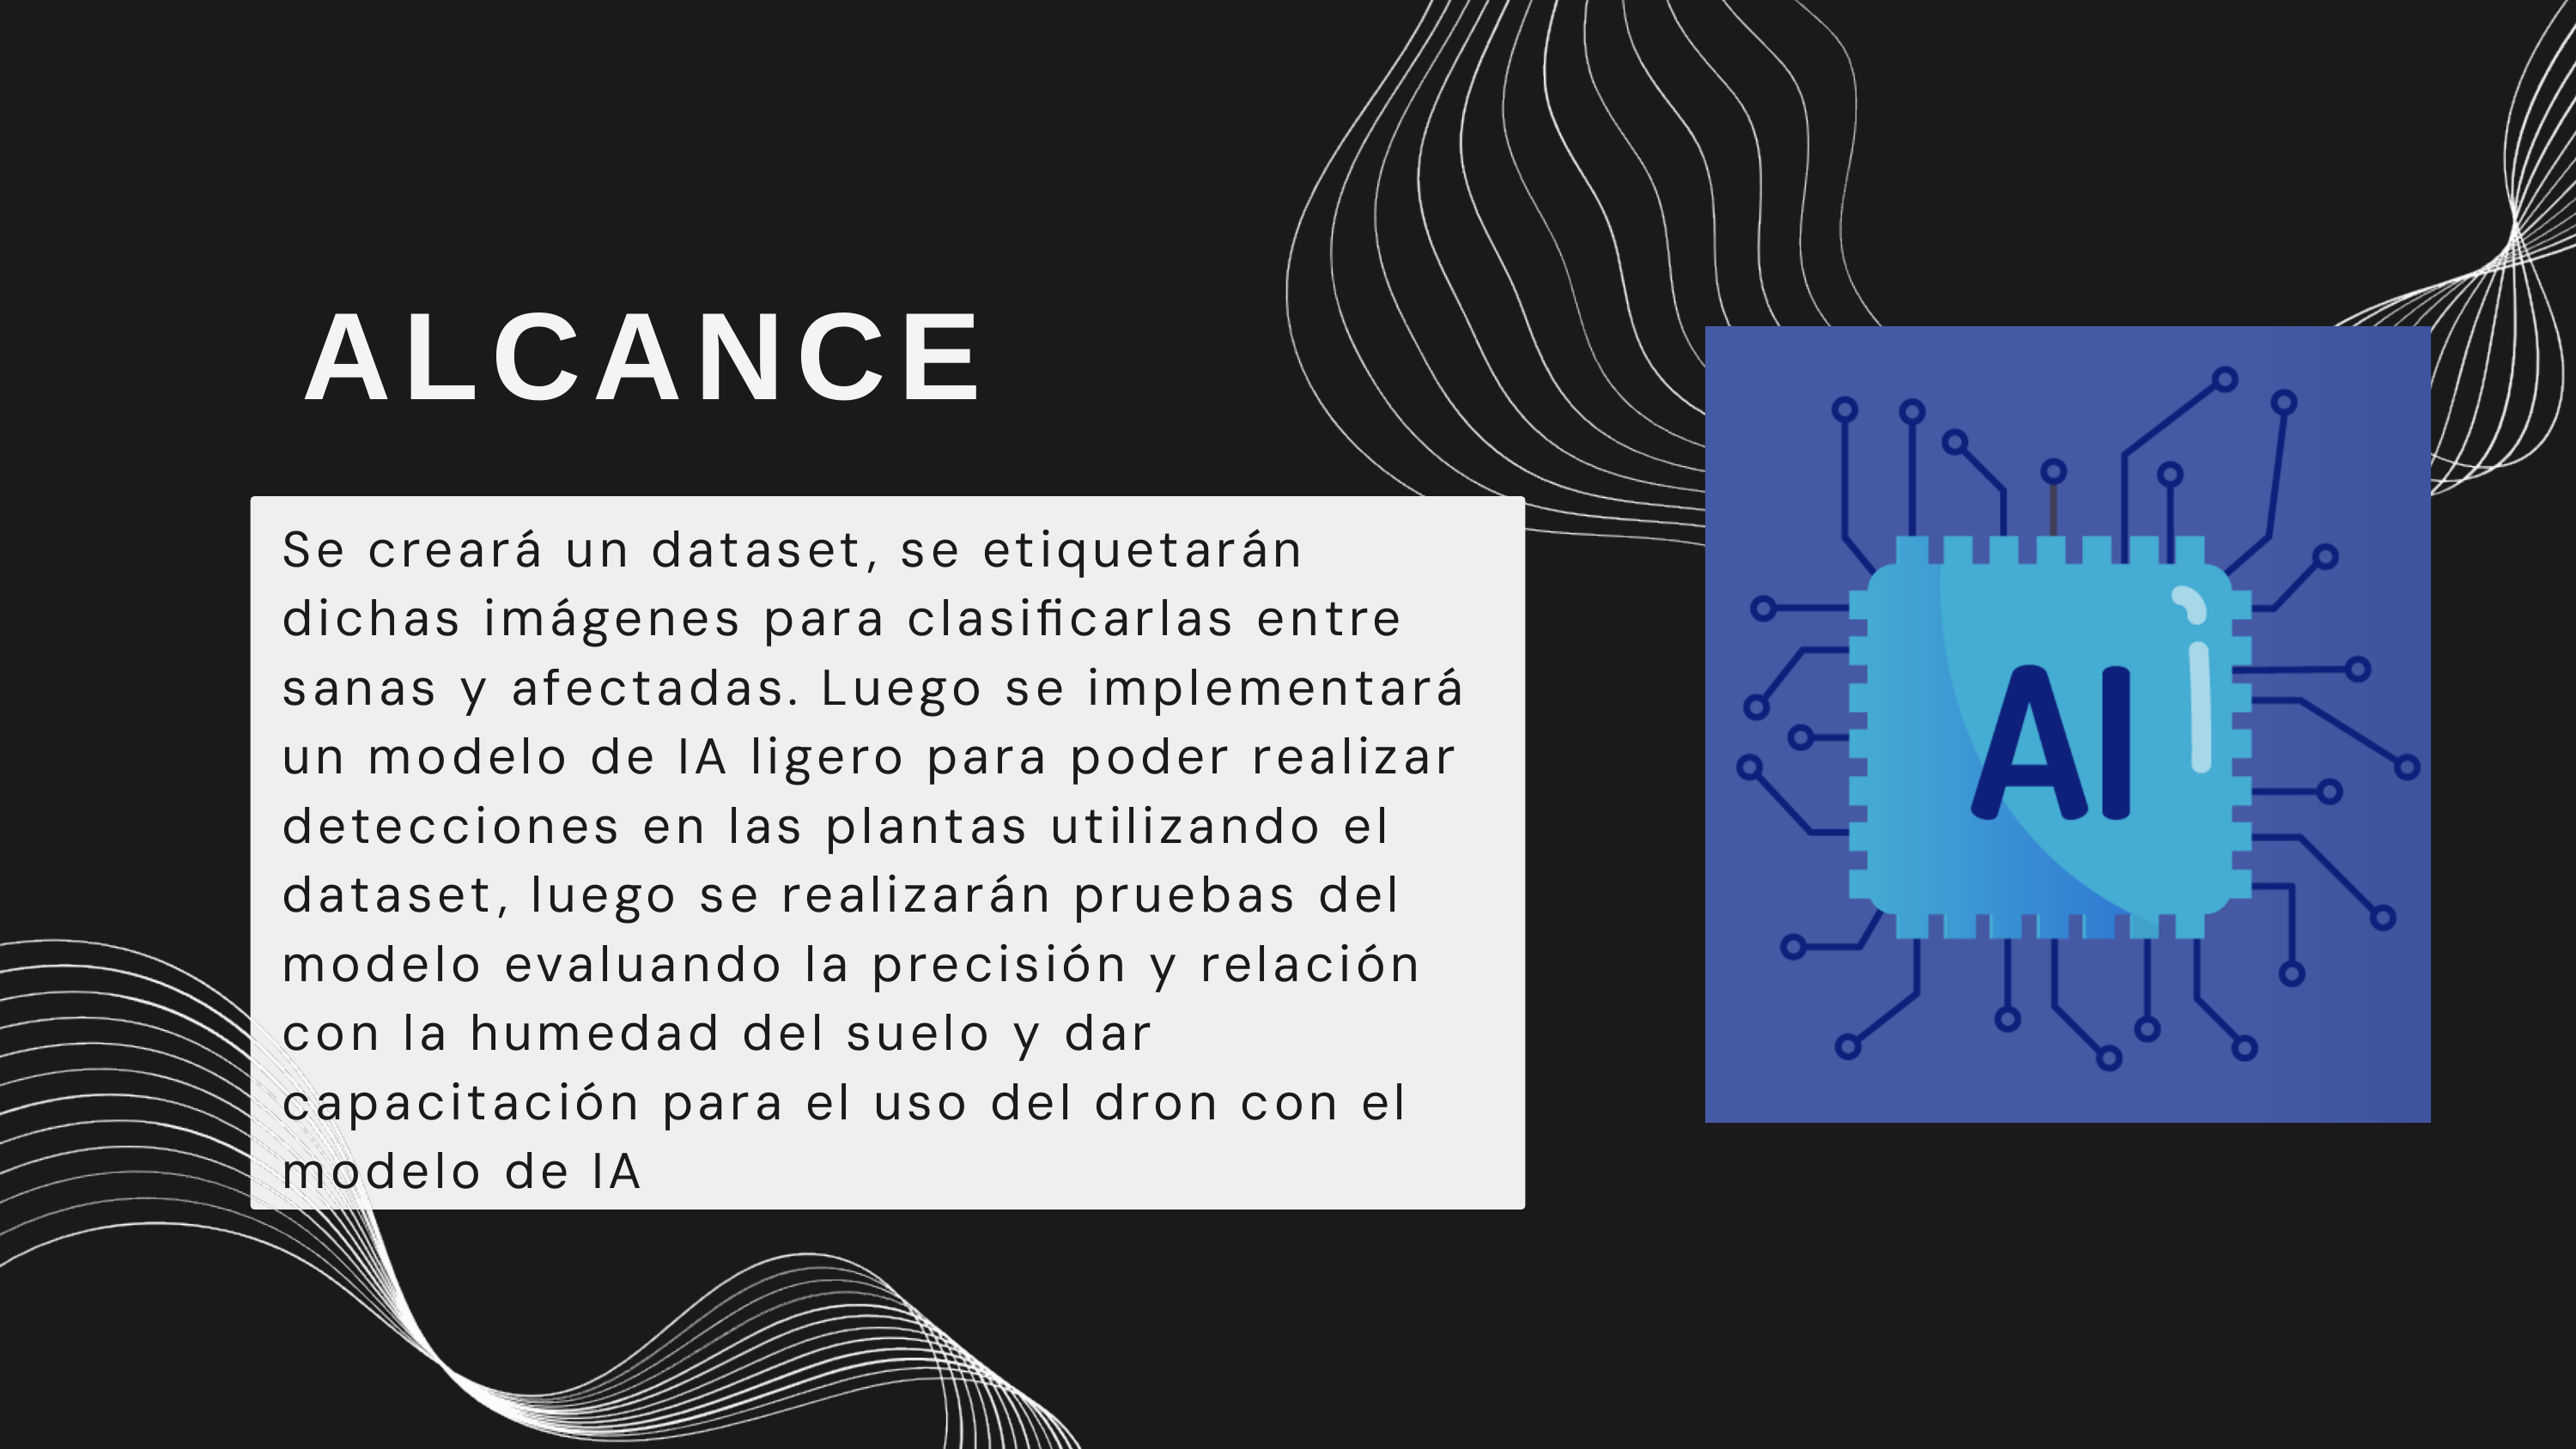

ALCANCE

Se creará un dataset, se etiquetarán dichas imágenes para clasificarlas entre sanas y afectadas. Luego se implementará un modelo de IA ligero para poder realizar detecciones en las plantas utilizando el dataset, luego se realizarán pruebas del modelo evaluando la precisión y relación con la humedad del suelo y dar capacitación para el uso del dron con el modelo de IA